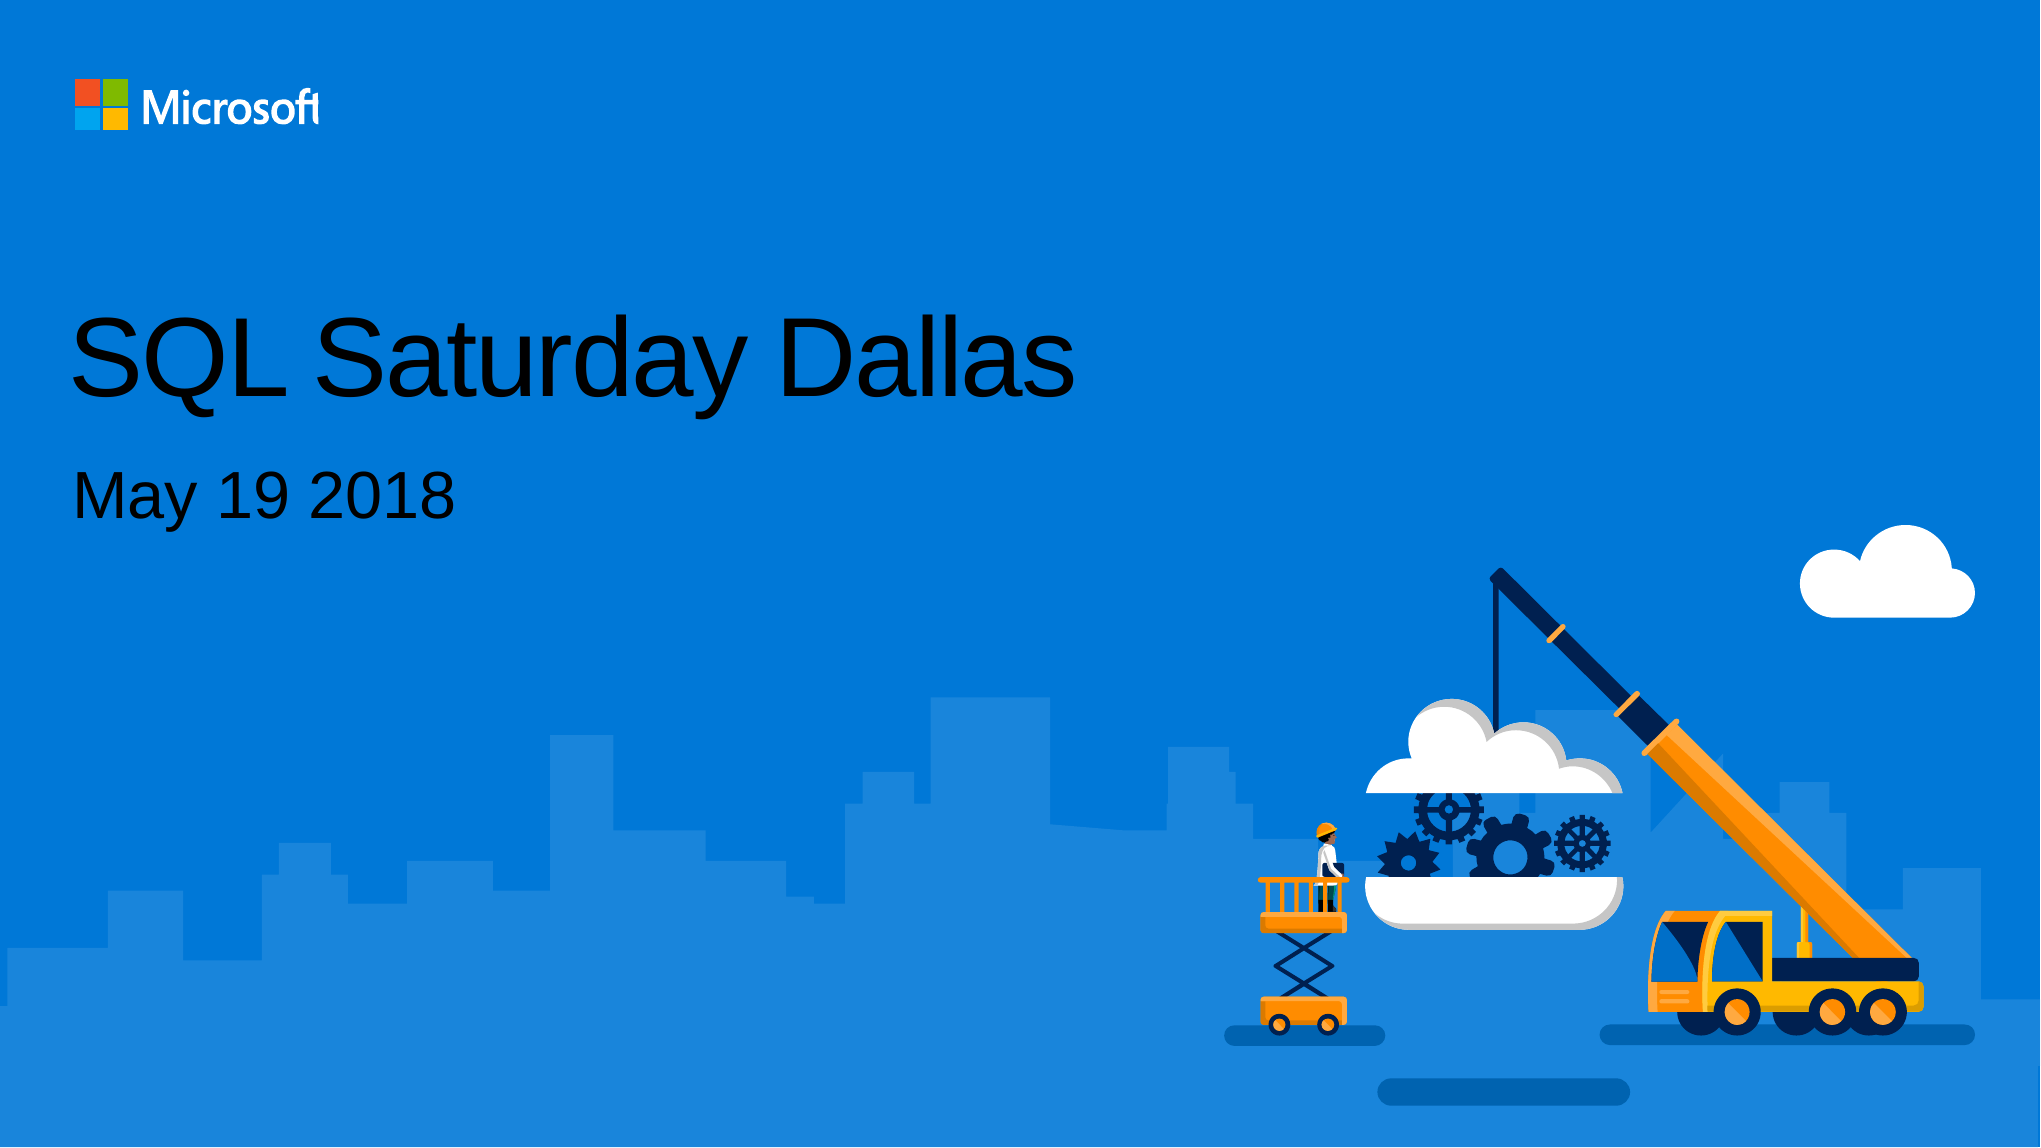

# SQL Saturday Dallas
May 19 2018